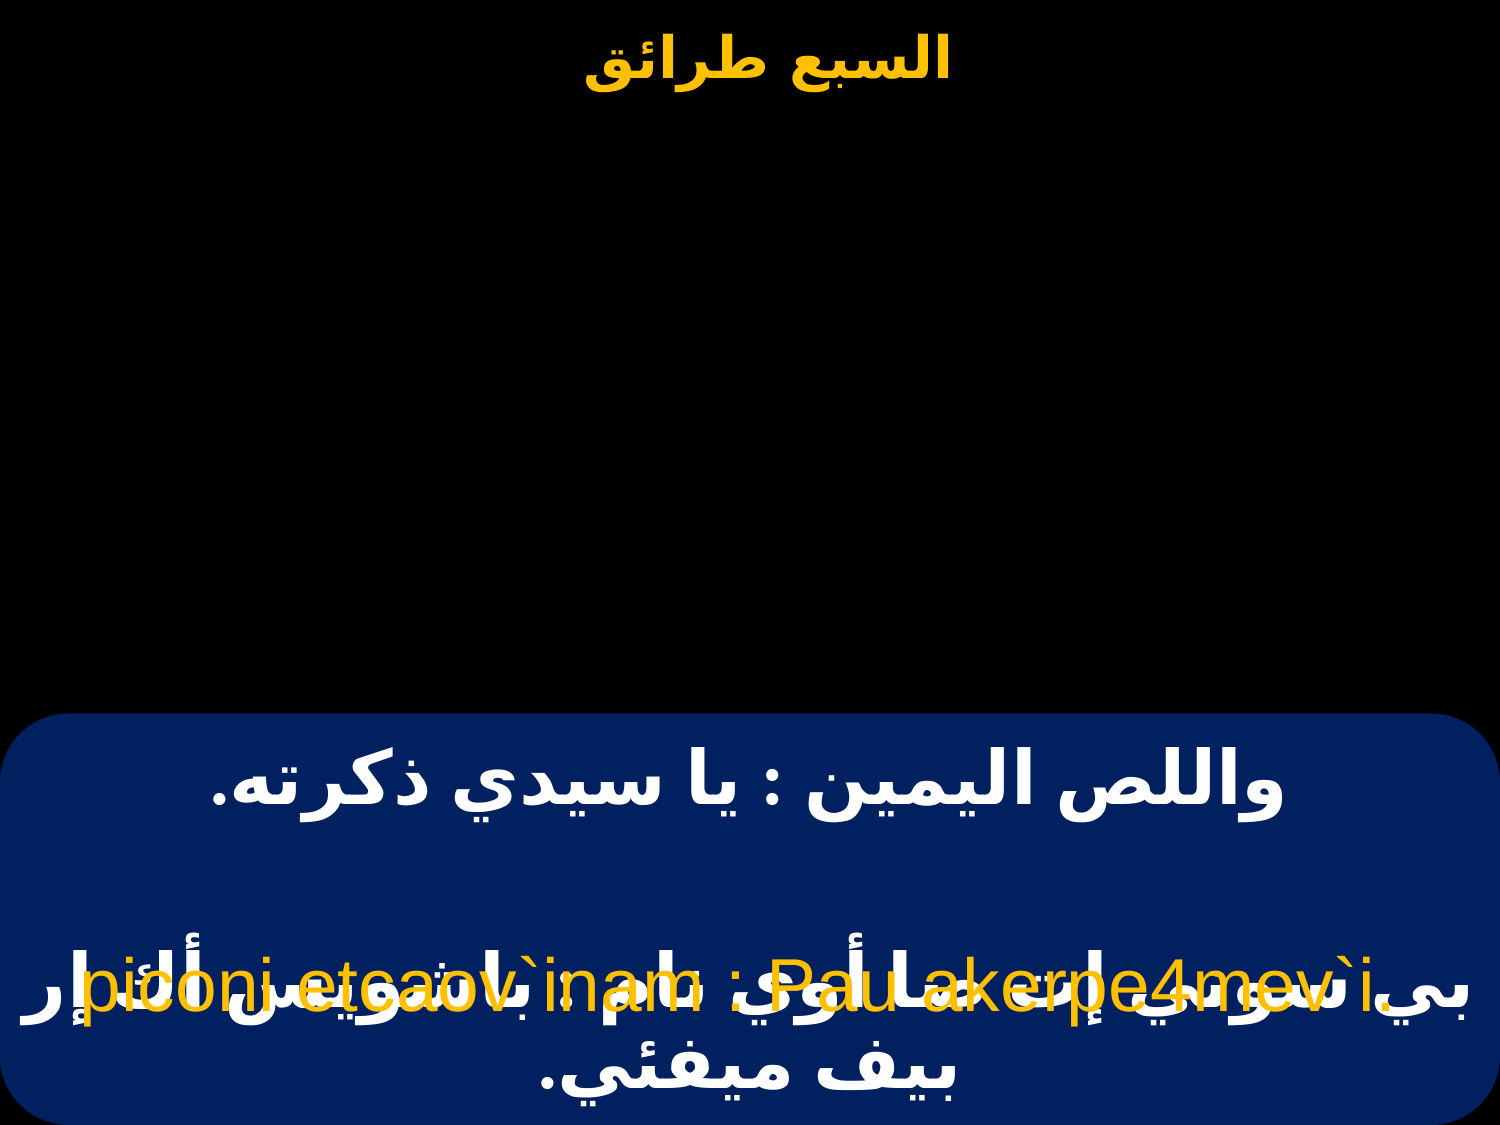

# واللص اليمين : يا سيدي ذكرته.
piconi etcaov`inam : Pau akerpe4mev`i.
بي سوني إت صا أوي نام : باشويس أك إر بيف ميفئي.